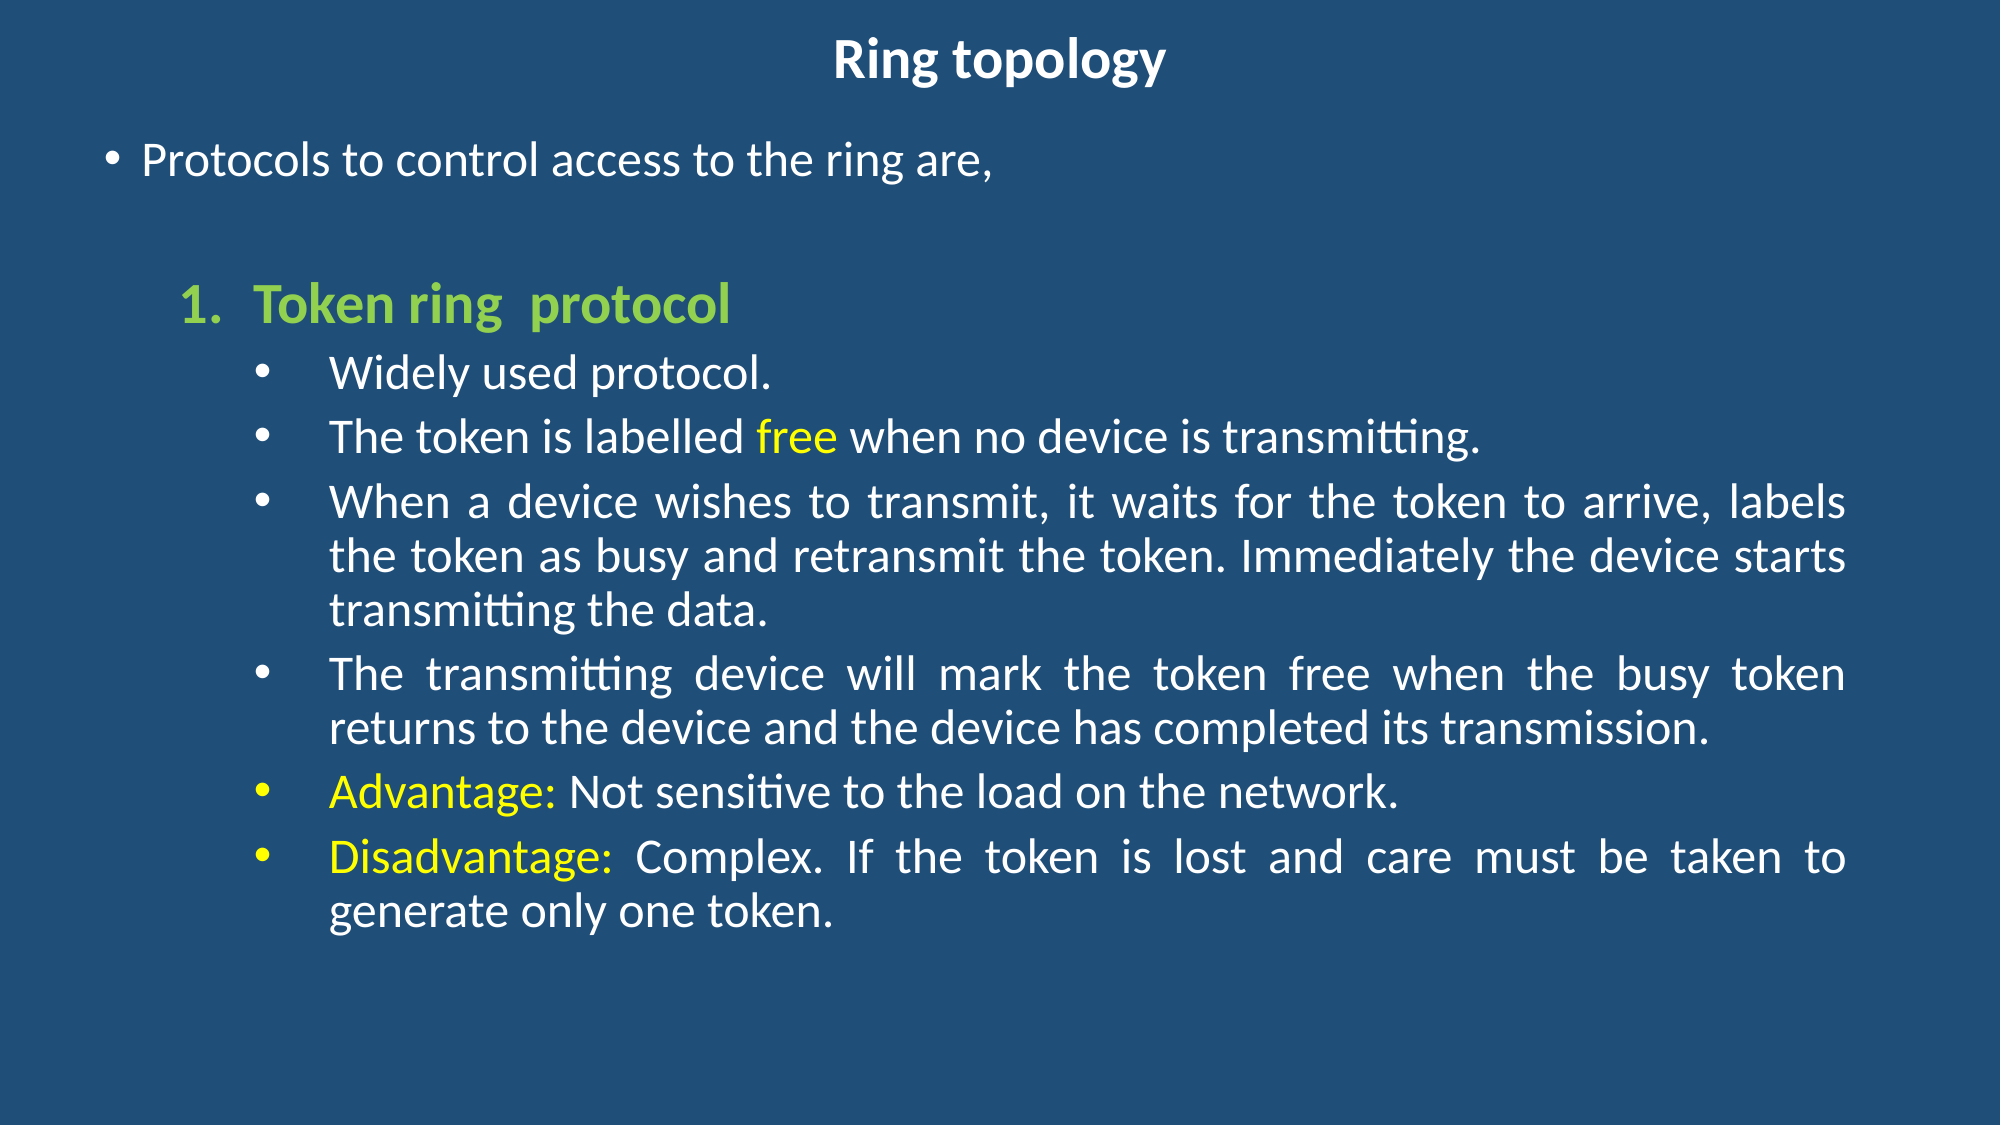

# Ring topology
Protocols to control access to the ring are,

Token ring  protocol
Widely used protocol.
The token is labelled free when no device is transmitting.
When a device wishes to transmit, it waits for the token to arrive, labels the token as busy and retransmit the token. Immediately the device starts transmitting the data.
The transmitting device will mark the token free when the busy token returns to the device and the device has completed its transmission.
Advantage: Not sensitive to the load on the network.
Disadvantage: Complex. If the token is lost and care must be taken to generate only one token.